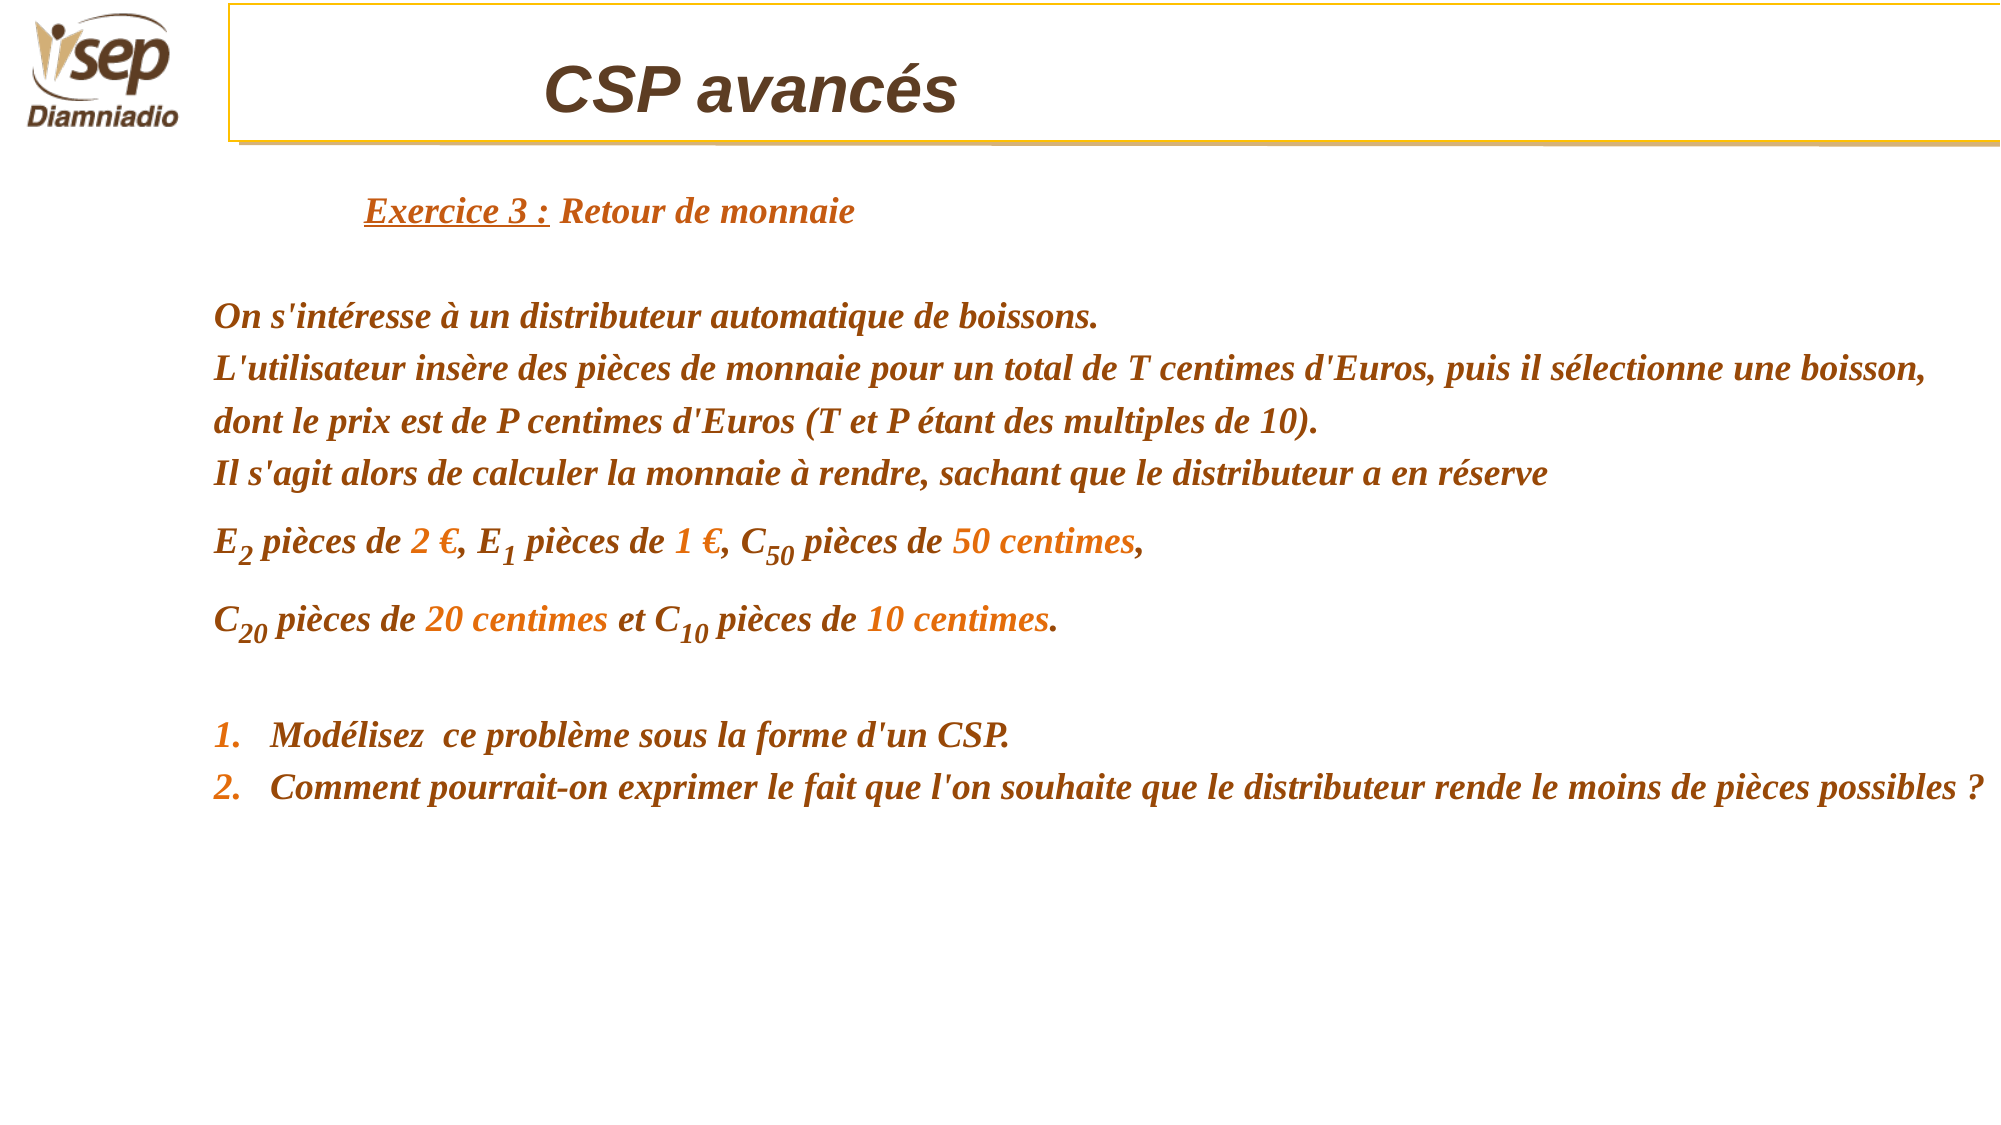

CSP avancés

#
	Exercice 3 : Retour de monnaie

On s'intéresse à un distributeur automatique de boissons.
L'utilisateur insère des pièces de monnaie pour un total de T centimes d'Euros, puis il sélectionne une boisson,
dont le prix est de P centimes d'Euros (T et P étant des multiples de 10).
Il s'agit alors de calculer la monnaie à rendre, sachant que le distributeur a en réserve
E2 pièces de 2 €, E1 pièces de 1 €, C50 pièces de 50 centimes,
C20 pièces de 20 centimes et C10 pièces de 10 centimes.

Modélisez  ce problème sous la forme d'un CSP.
Comment pourrait-on exprimer le fait que l'on souhaite que le distributeur rende le moins de pièces possibles ?